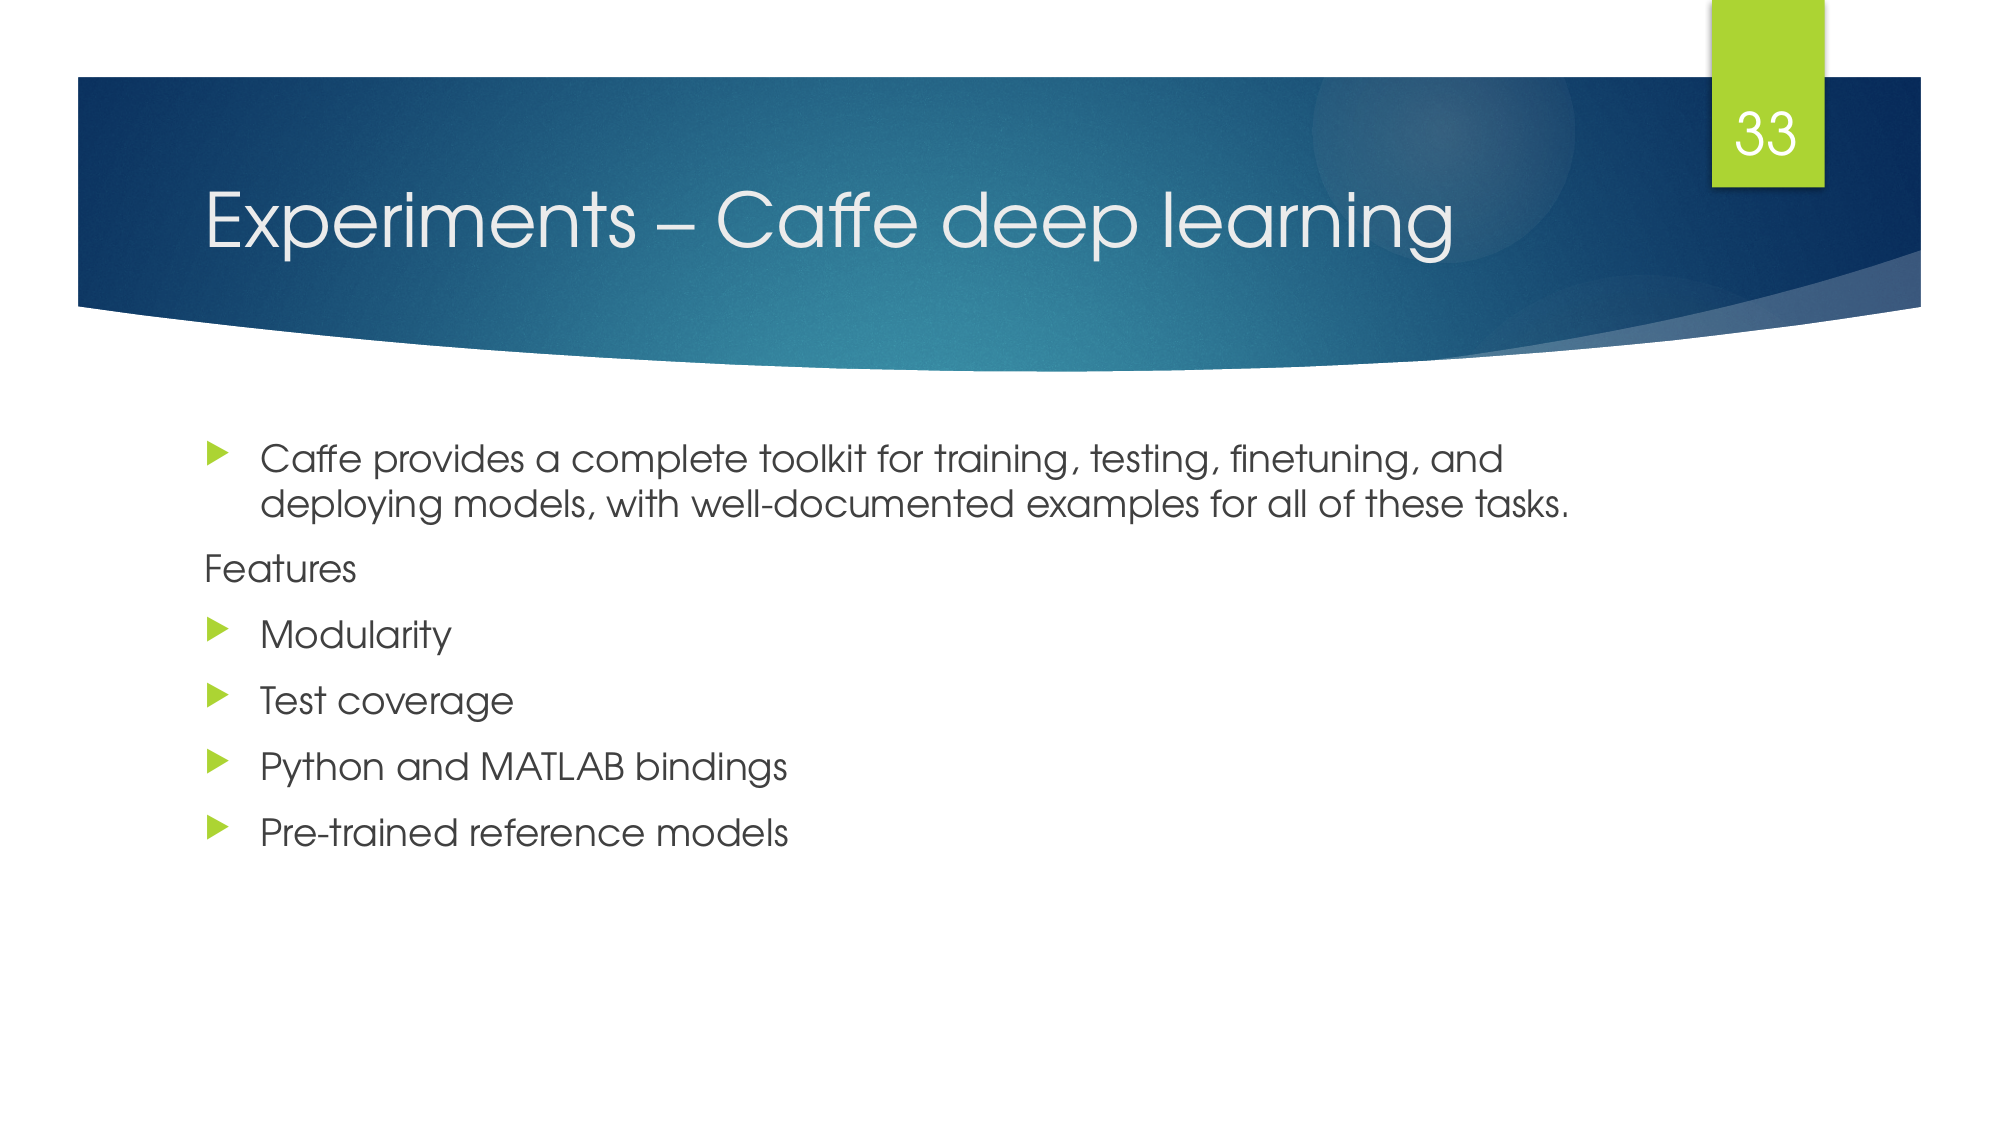

33
# Experiments – Caffe deep learning
Caffe provides a complete toolkit for training, testing, finetuning, and deploying models, with well-documented examples for all of these tasks.
Features
Modularity
Test coverage
Python and MATLAB bindings
Pre-trained reference models